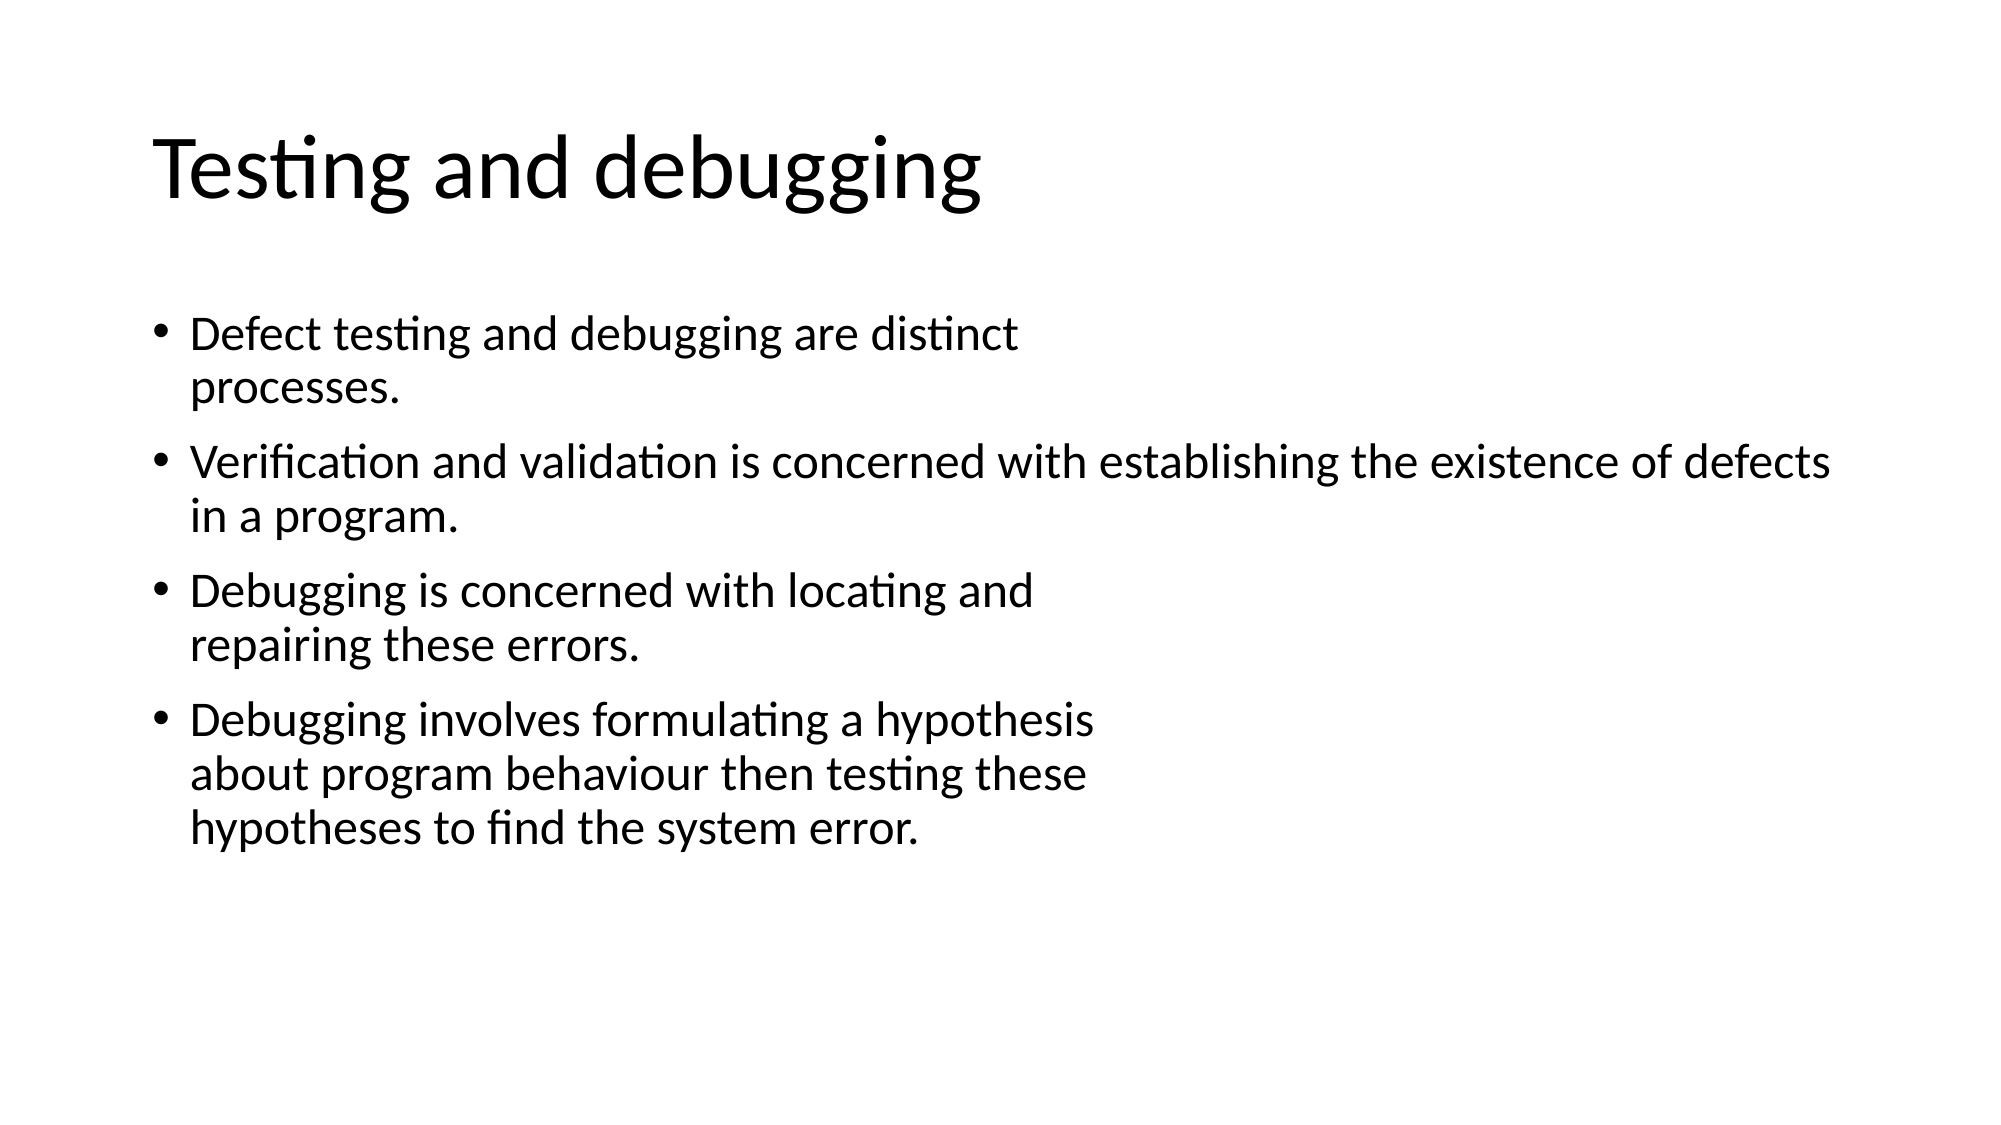

Defect testing and debugging are distinct
processes.
Verification and validation is concerned with establishing the existence of defects in a program.
Debugging is concerned with locating and
repairing these errors.
Debugging involves formulating a hypothesis
about program behaviour then testing these
hypotheses to find the system error.
Testing and debugging